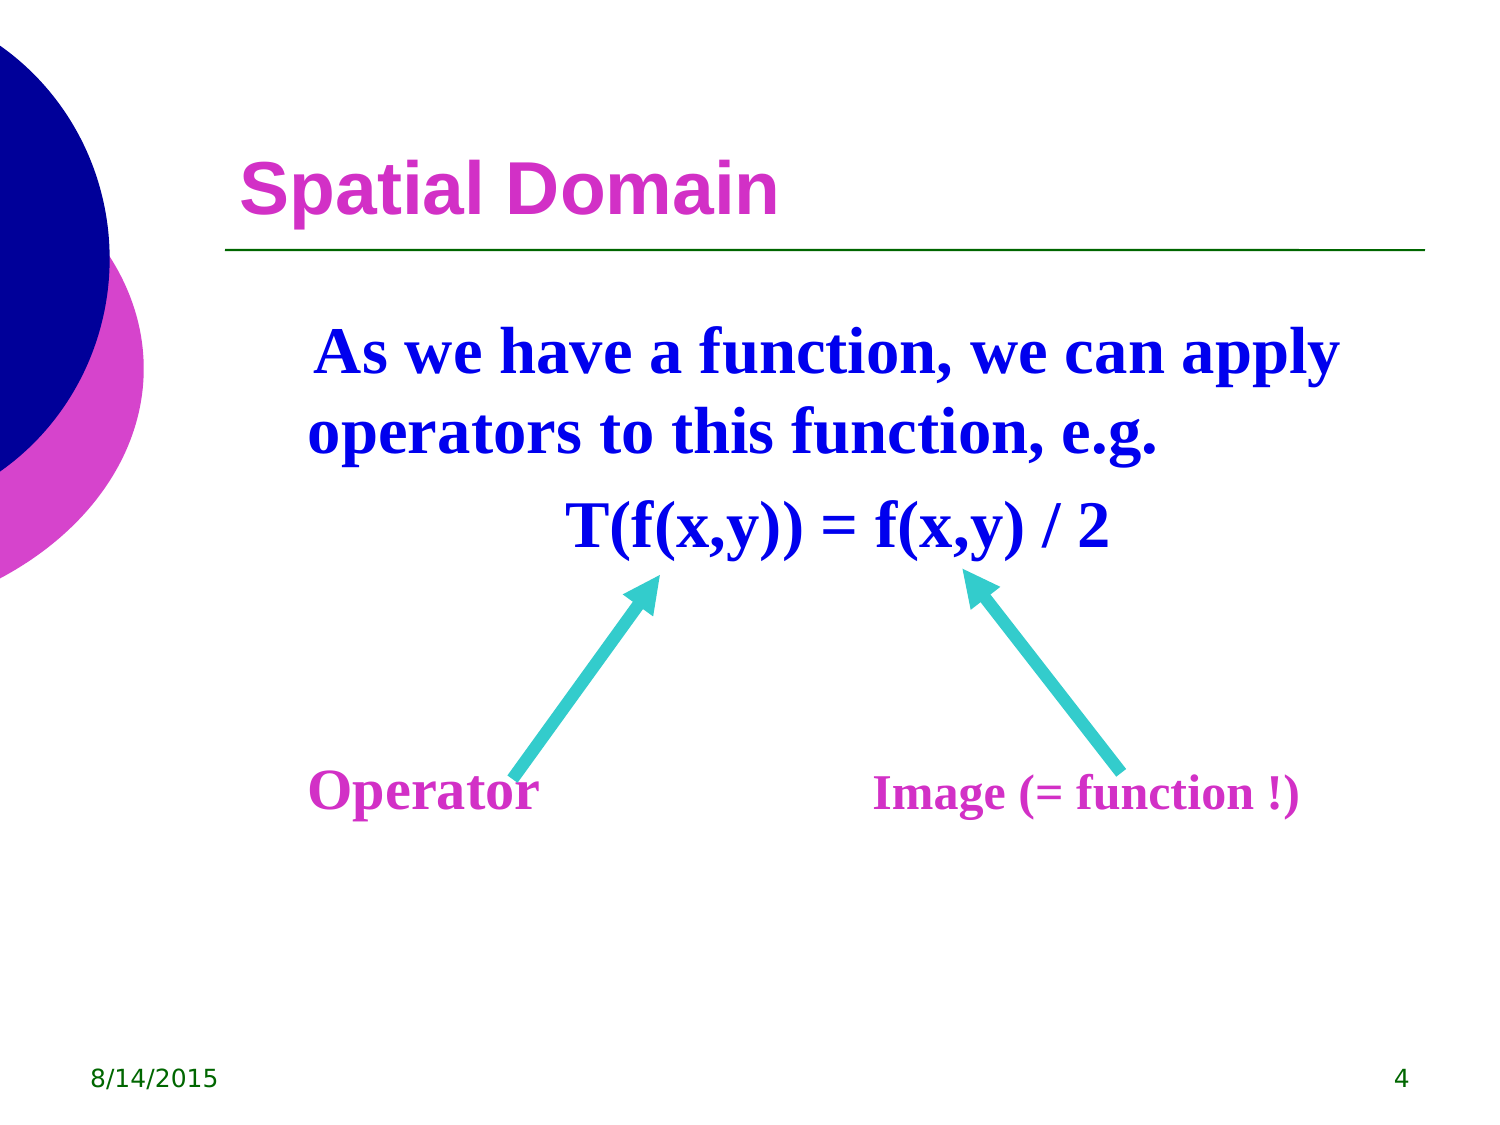

# Spatial Domain
As we have a function, we can apply operators to this function, e.g.
               T(f(x,y)) = f(x,y) / 2

Operator                    Image (= function !)

8/14/2015
4